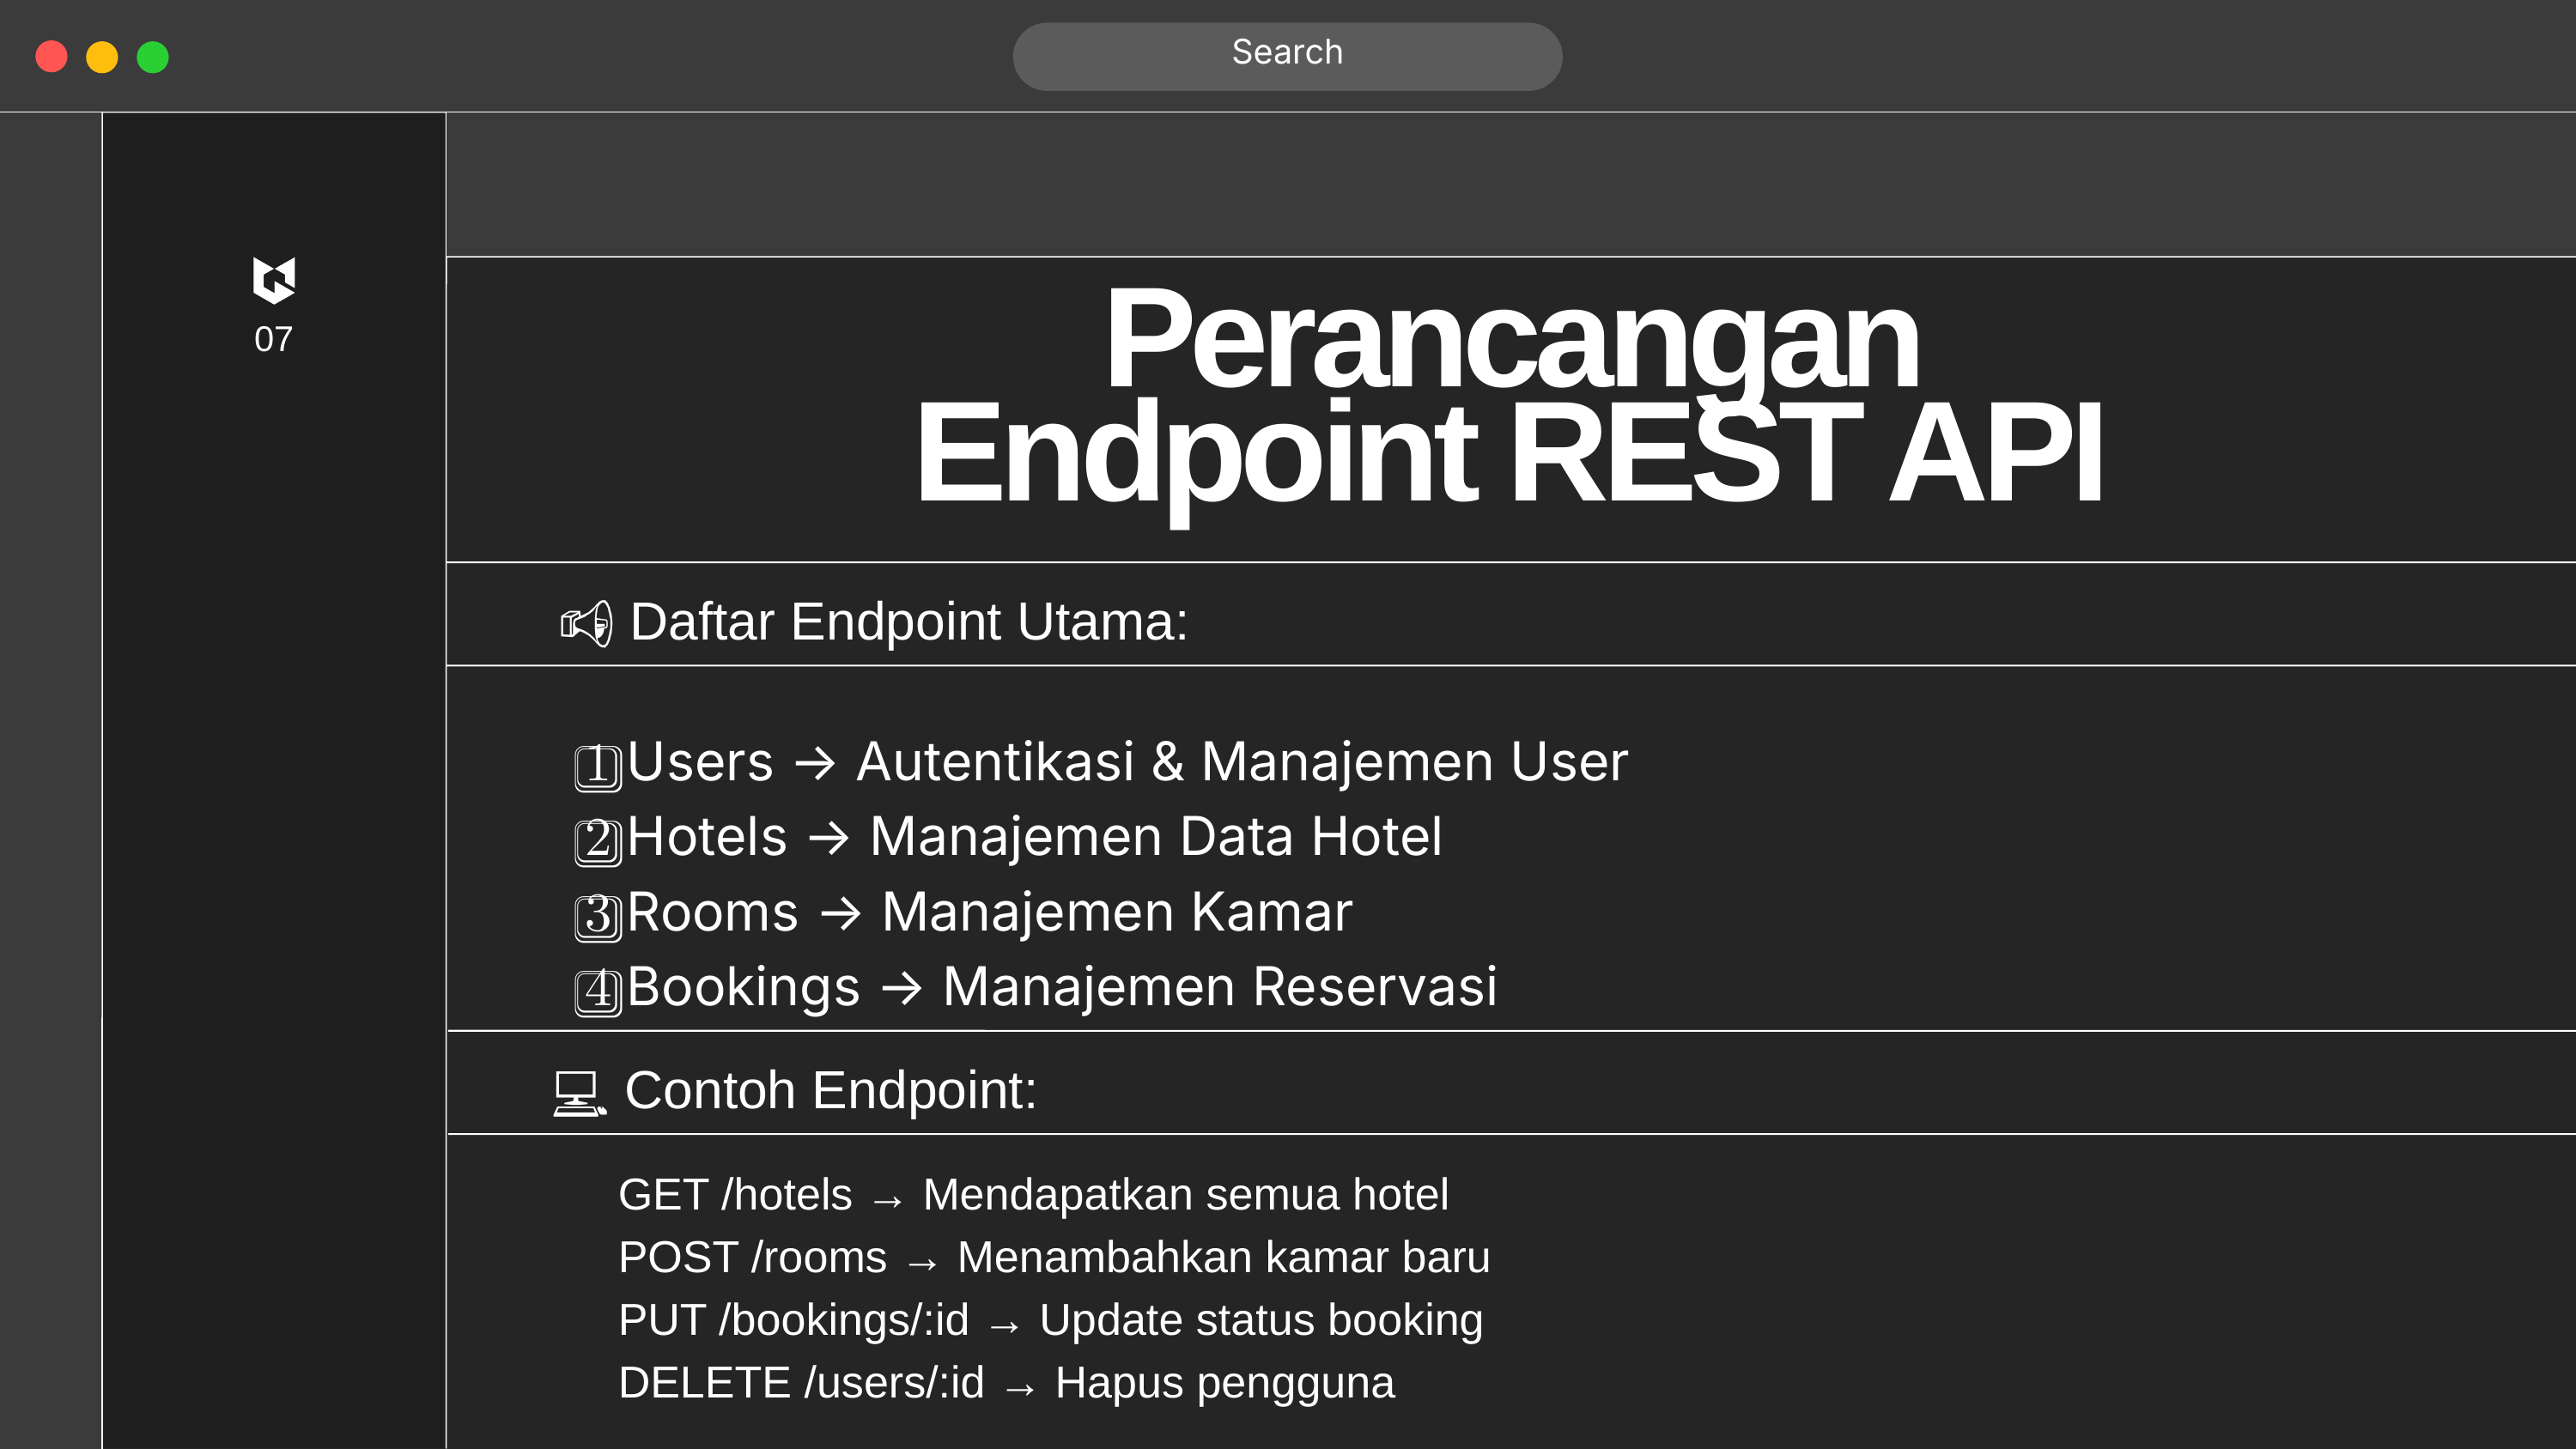

Search

07

Perancangan Endpoint REST API

📢 Daftar Endpoint Utama:
 1️⃣ Users → Autentikasi & Manajemen User
 2️⃣ Hotels → Manajemen Data Hotel
 3️⃣ Rooms → Manajemen Kamar
 4️⃣ Bookings → Manajemen Reservasi

💻 Contoh Endpoint:
GET /hotels → Mendapatkan semua hotel
POST /rooms → Menambahkan kamar baru
PUT /bookings/:id → Update status booking
DELETE /users/:id → Hapus pengguna